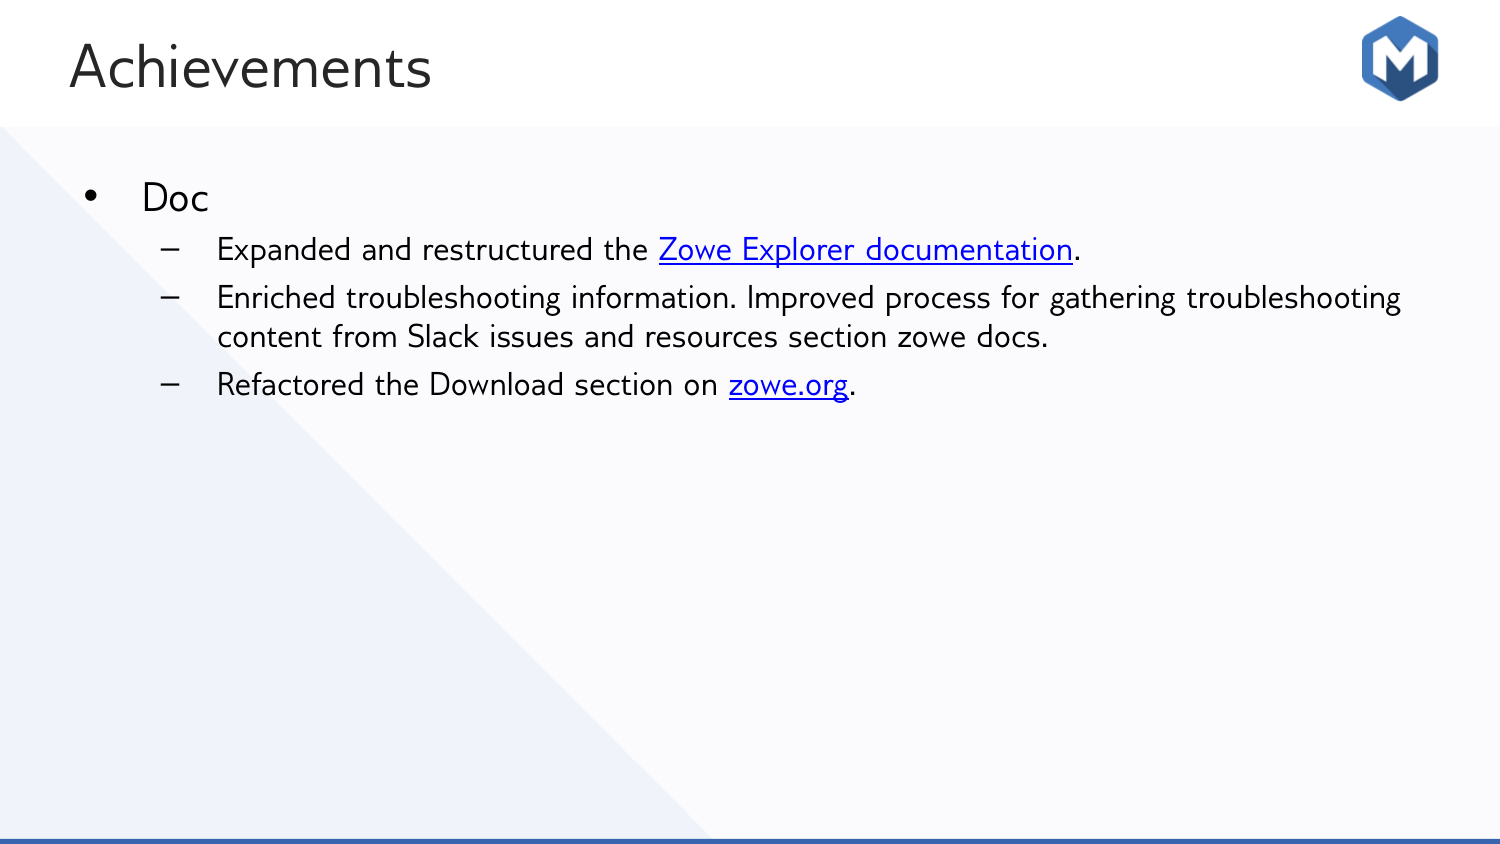

# Achievements
Doc
Expanded and restructured the Zowe Explorer documentation.
Enriched troubleshooting information. Improved process for gathering troubleshooting content from Slack issues and resources section zowe docs.
Refactored the Download section on zowe.org.